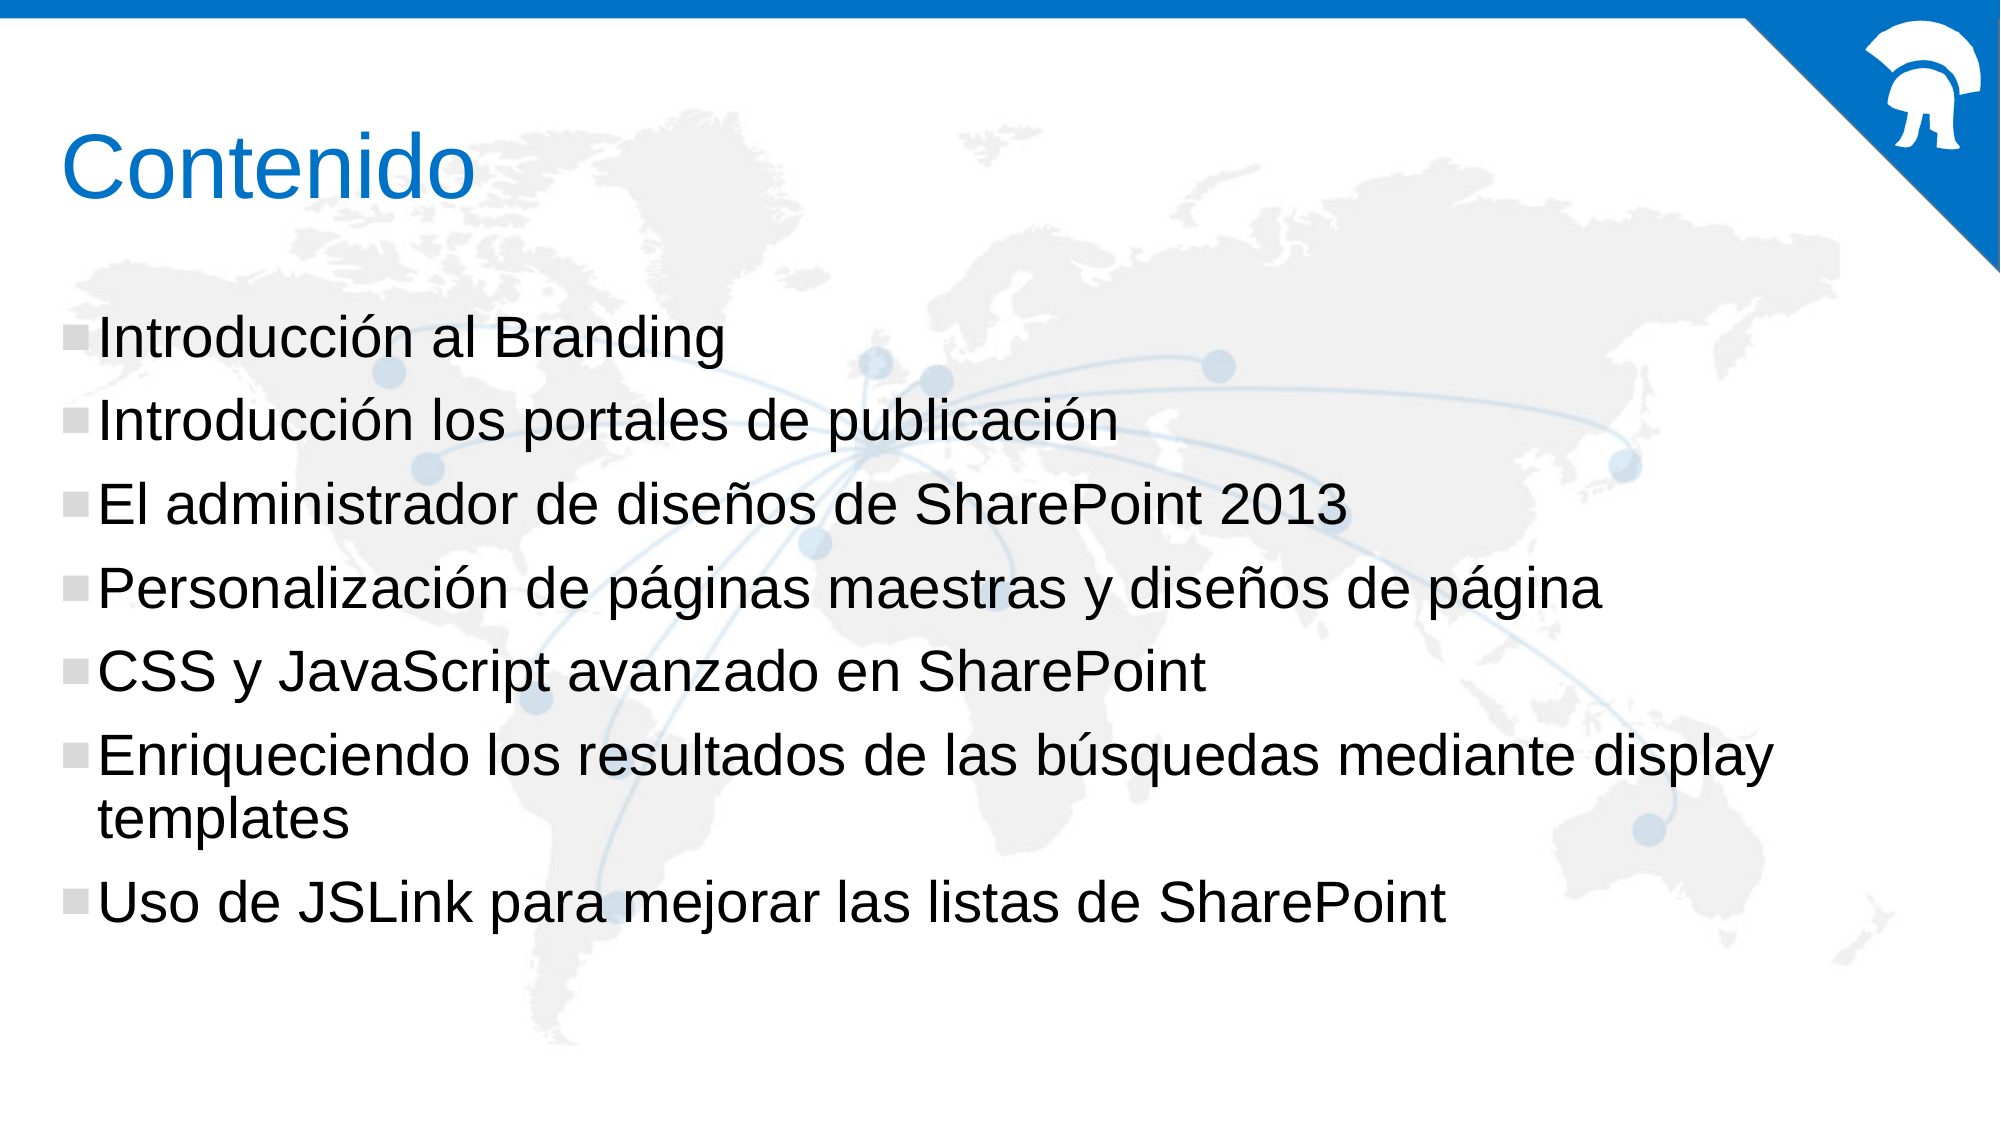

# Contenido
Introducción al Branding
Introducción los portales de publicación
El administrador de diseños de SharePoint 2013
Personalización de páginas maestras y diseños de página
CSS y JavaScript avanzado en SharePoint
Enriqueciendo los resultados de las búsquedas mediante display templates
Uso de JSLink para mejorar las listas de SharePoint